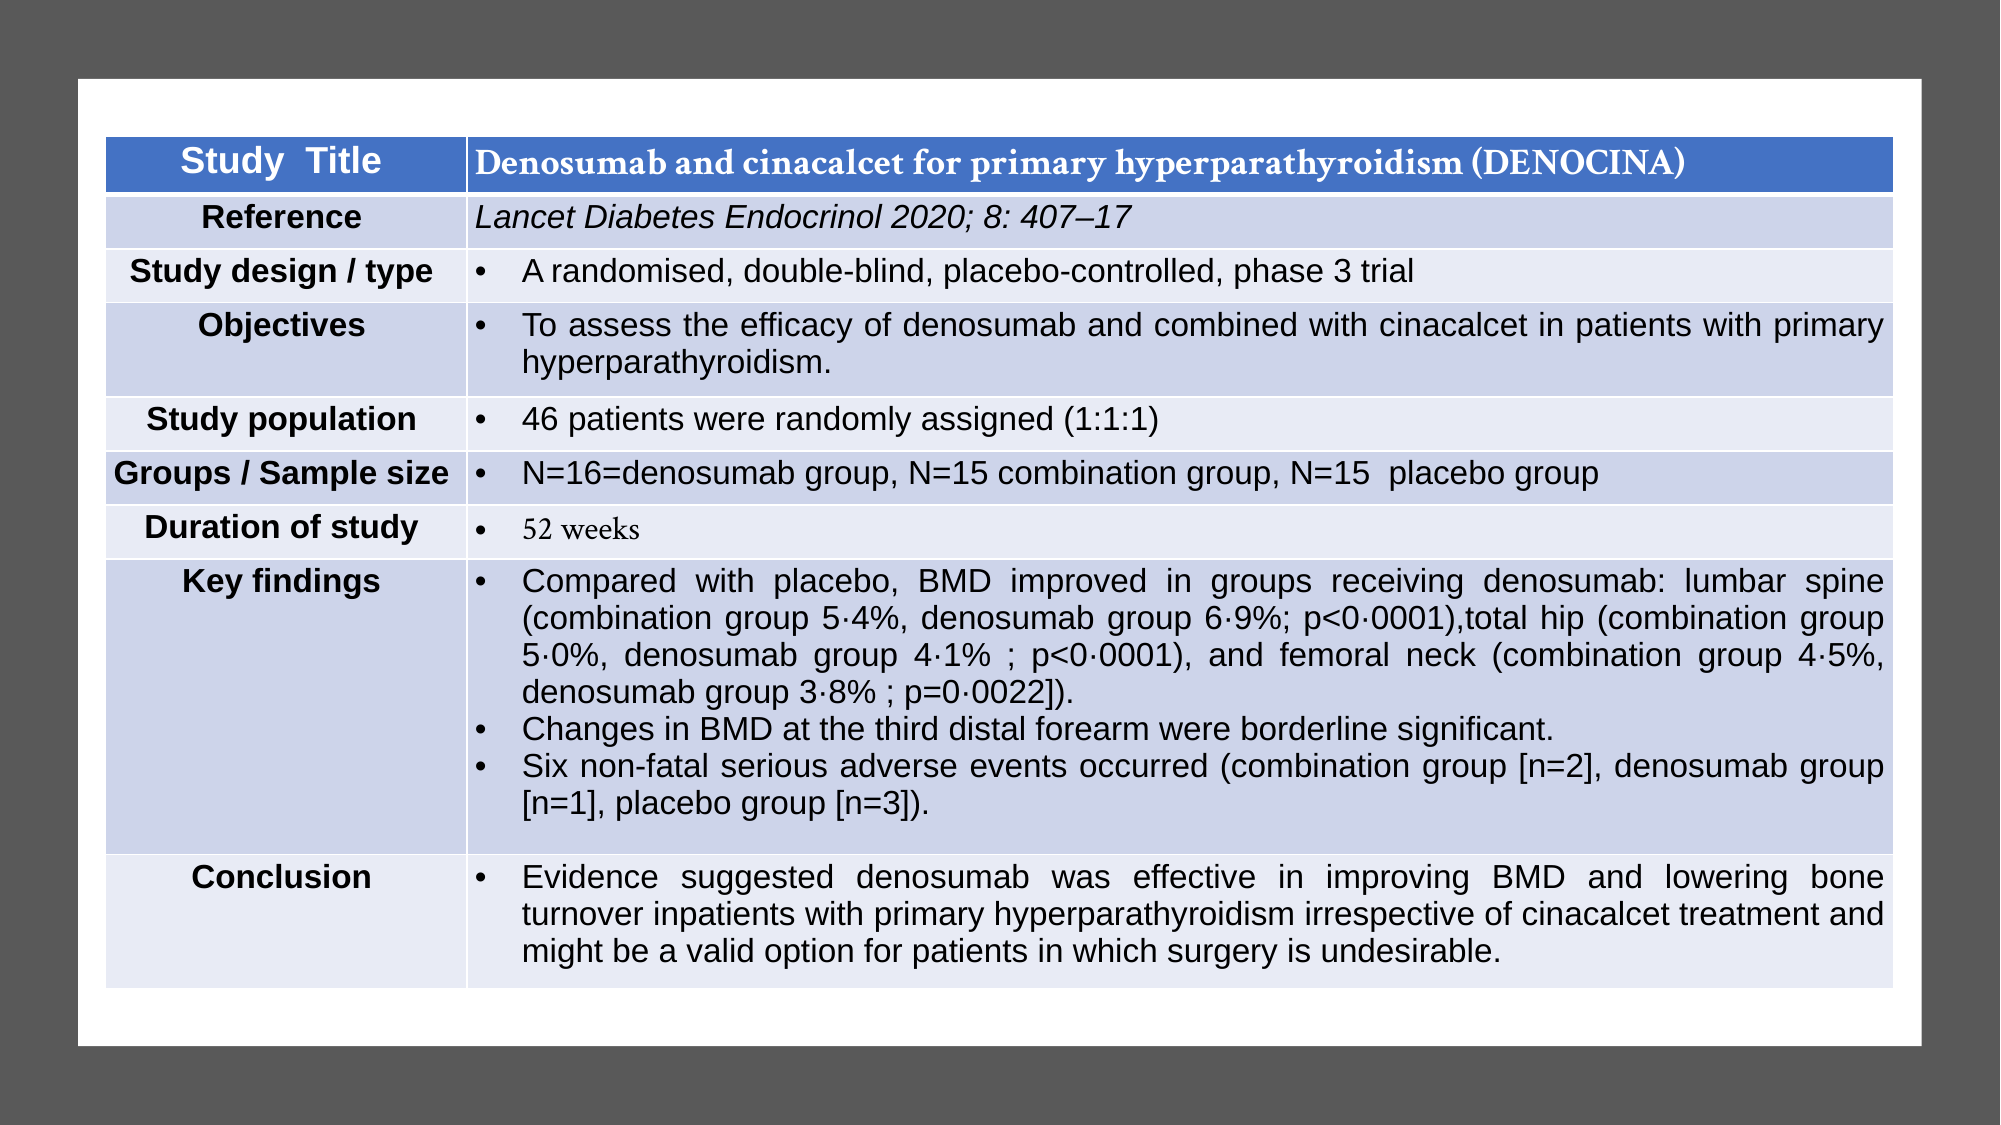

| Study Title | Denosumab and cinacalcet for primary hyperparathyroidism (DENOCINA) |
| --- | --- |
| Reference | Lancet Diabetes Endocrinol 2020; 8: 407–17 |
| Study design / type | A randomised, double-blind, placebo-controlled, phase 3 trial |
| Objectives | To assess the efficacy of denosumab and combined with cinacalcet in patients with primary hyperparathyroidism. |
| Study population | 46 patients were randomly assigned (1:1:1) |
| Groups / Sample size | N=16=denosumab group, N=15 combination group, N=15 placebo group |
| Duration of study | 52 weeks |
| Key findings | Compared with placebo, BMD improved in groups receiving denosumab: lumbar spine (combination group 5·4%, denosumab group 6·9%; p<0·0001),total hip (combination group 5·0%, denosumab group 4·1% ; p<0·0001), and femoral neck (combination group 4·5%, denosumab group 3·8% ; p=0·0022]). Changes in BMD at the third distal forearm were borderline significant. Six non-fatal serious adverse events occurred (combination group [n=2], denosumab group [n=1], placebo group [n=3]). |
| Conclusion | Evidence suggested denosumab was effective in improving BMD and lowering bone turnover inpatients with primary hyperparathyroidism irrespective of cinacalcet treatment and might be a valid option for patients in which surgery is undesirable. |